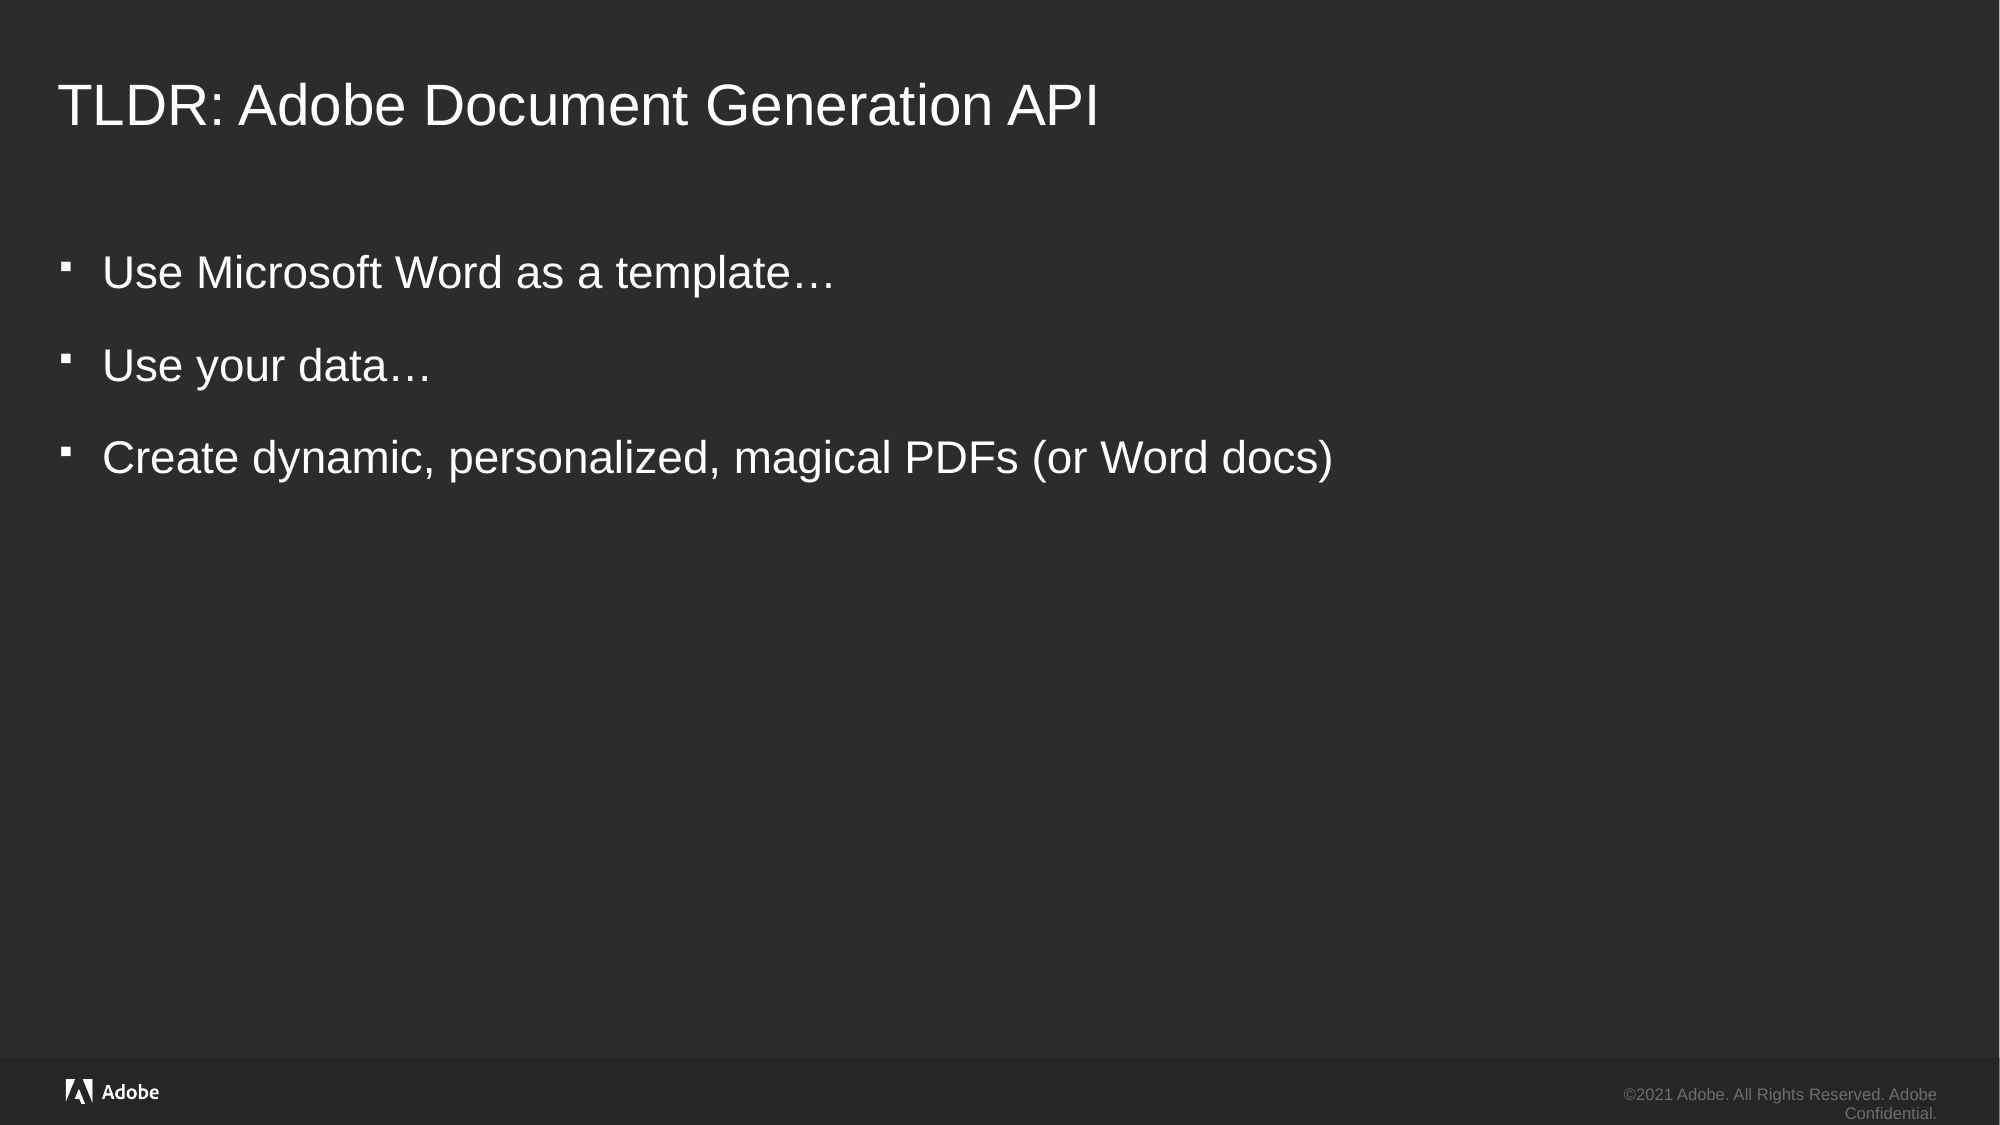

# TLDR: Adobe Document Generation API
Use Microsoft Word as a template…
Use your data…
Create dynamic, personalized, magical PDFs (or Word docs)